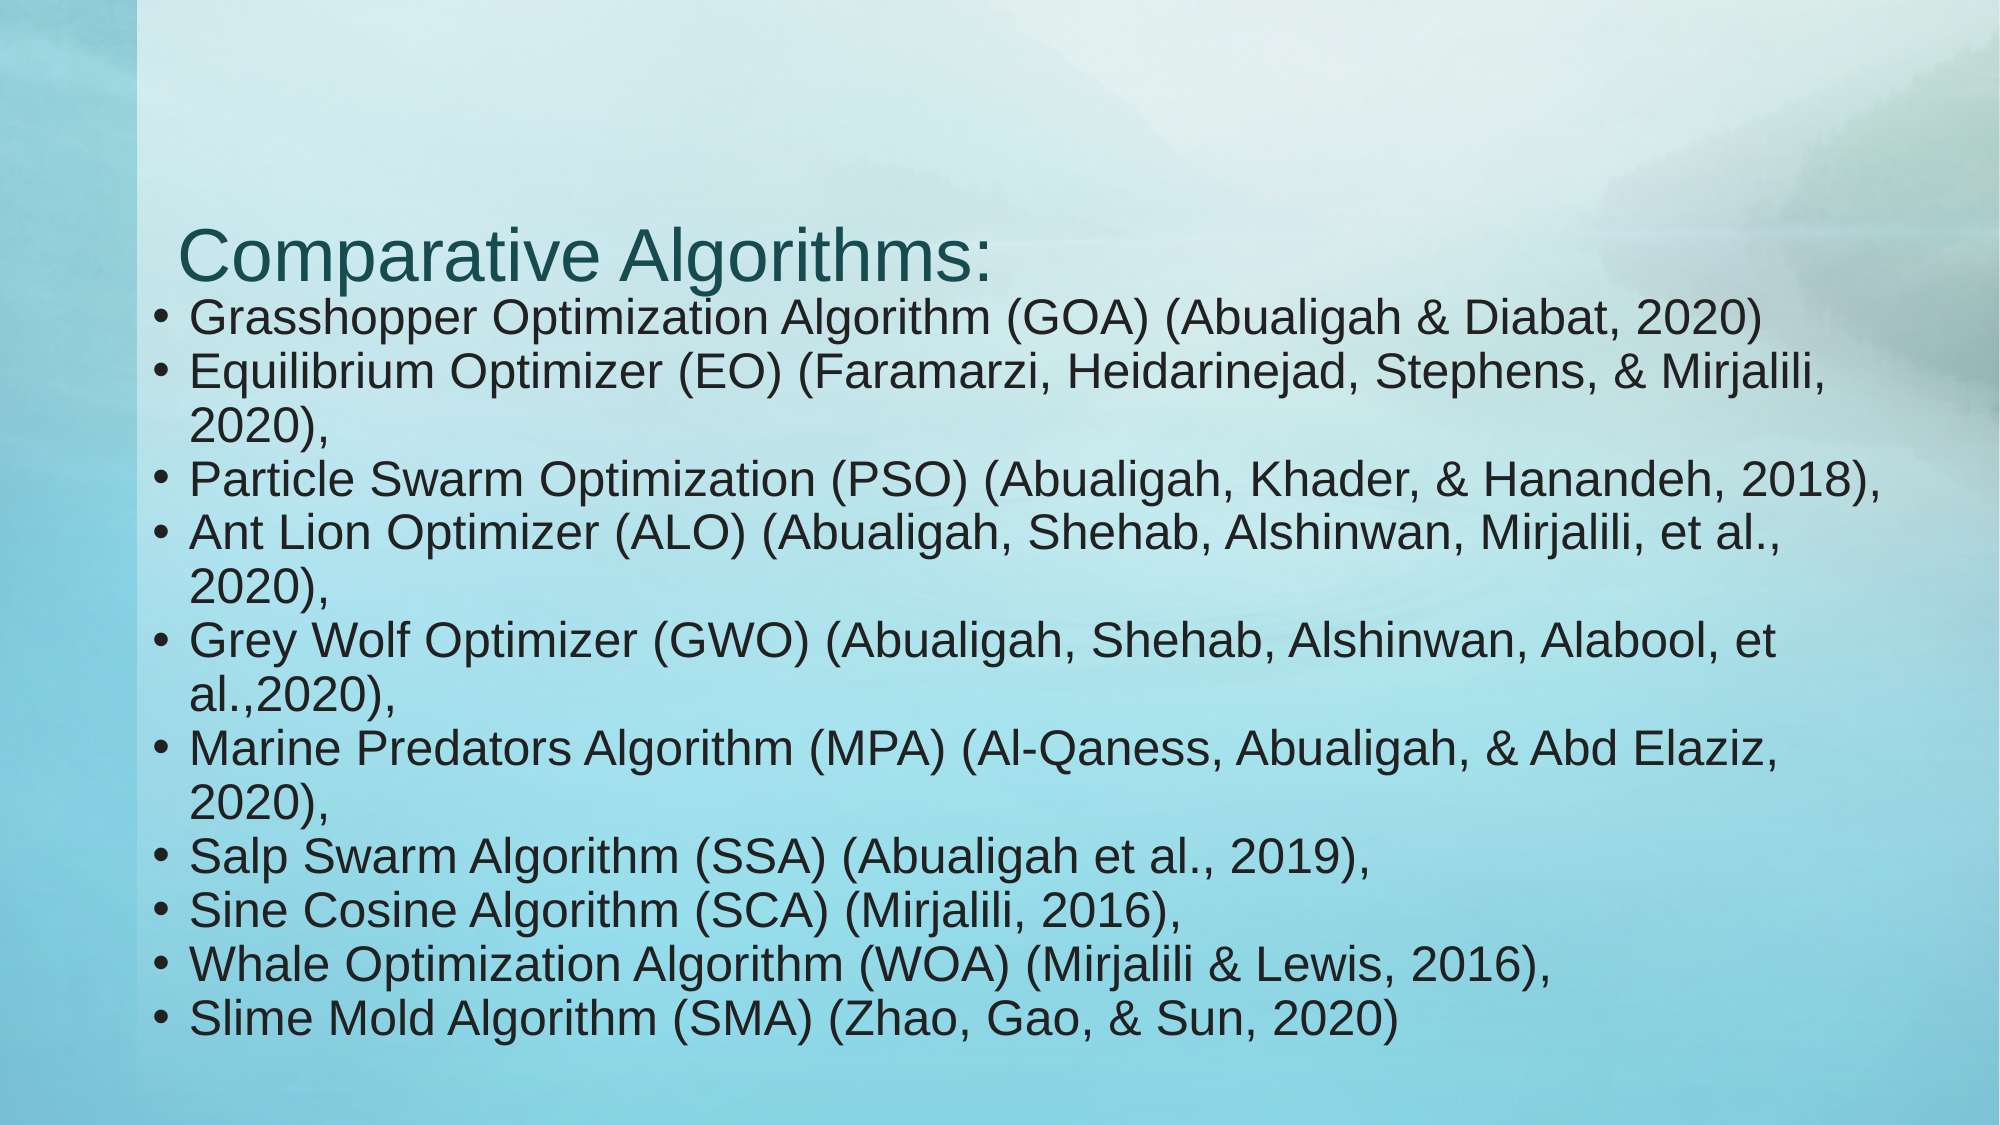

# Comparative Algorithms:
Grasshopper Optimization Algorithm (GOA) (Abualigah & Diabat, 2020)
Equilibrium Optimizer (EO) (Faramarzi, Heidarinejad, Stephens, & Mirjalili, 2020),
Particle Swarm Optimization (PSO) (Abualigah, Khader, & Hanandeh, 2018),
Ant Lion Optimizer (ALO) (Abualigah, Shehab, Alshinwan, Mirjalili, et al., 2020),
Grey Wolf Optimizer (GWO) (Abualigah, Shehab, Alshinwan, Alabool, et al.,2020),
Marine Predators Algorithm (MPA) (Al-Qaness, Abualigah, & Abd Elaziz, 2020),
Salp Swarm Algorithm (SSA) (Abualigah et al., 2019),
Sine Cosine Algorithm (SCA) (Mirjalili, 2016),
Whale Optimization Algorithm (WOA) (Mirjalili & Lewis, 2016),
Slime Mold Algorithm (SMA) (Zhao, Gao, & Sun, 2020)